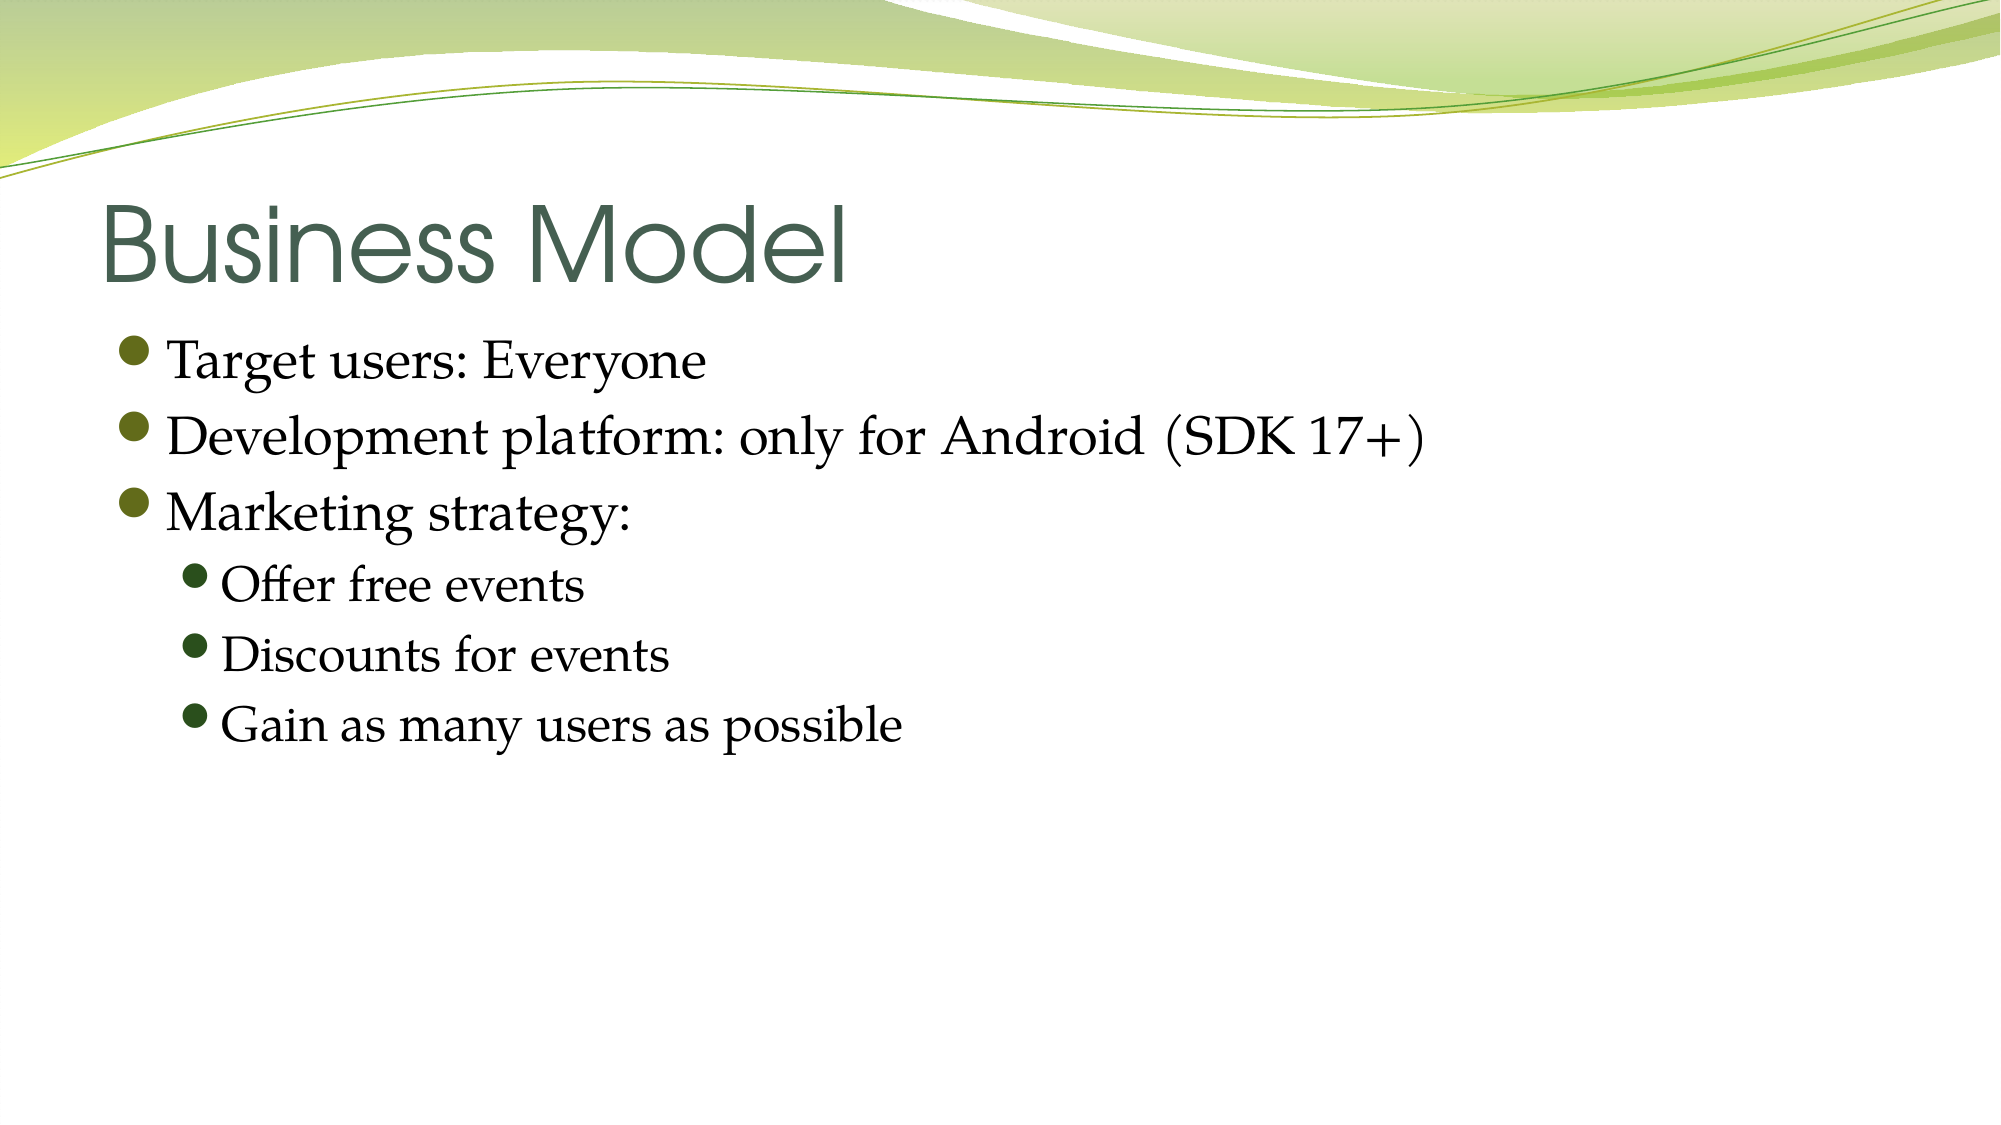

# Business Model
Target users: Everyone
Development platform: only for Android (SDK 17+)
Marketing strategy:
Offer free events
Discounts for events
Gain as many users as possible